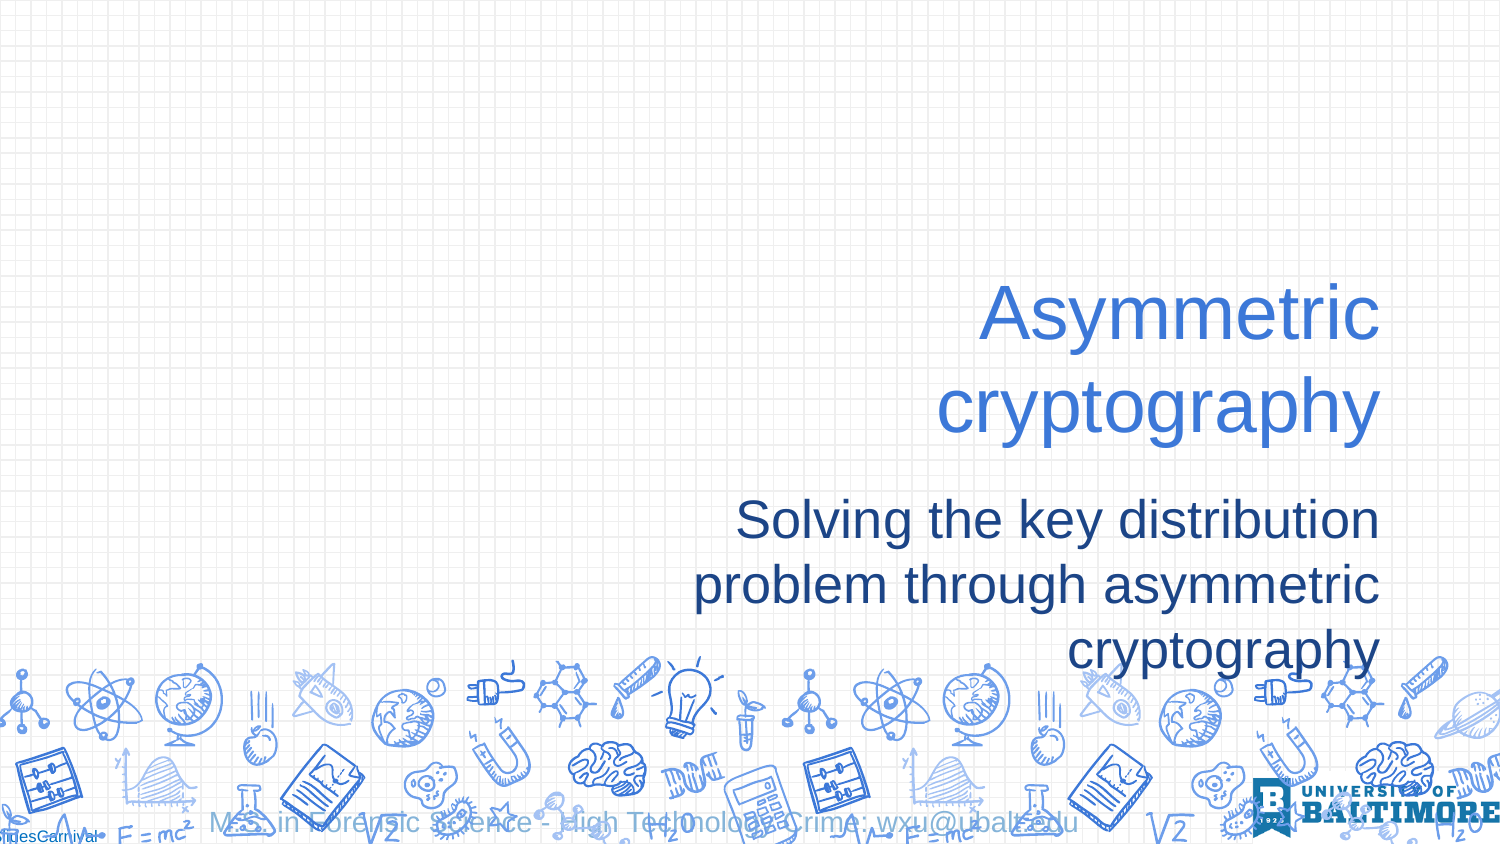

# Asymmetric cryptography
Solving the key distribution problem through asymmetric cryptography